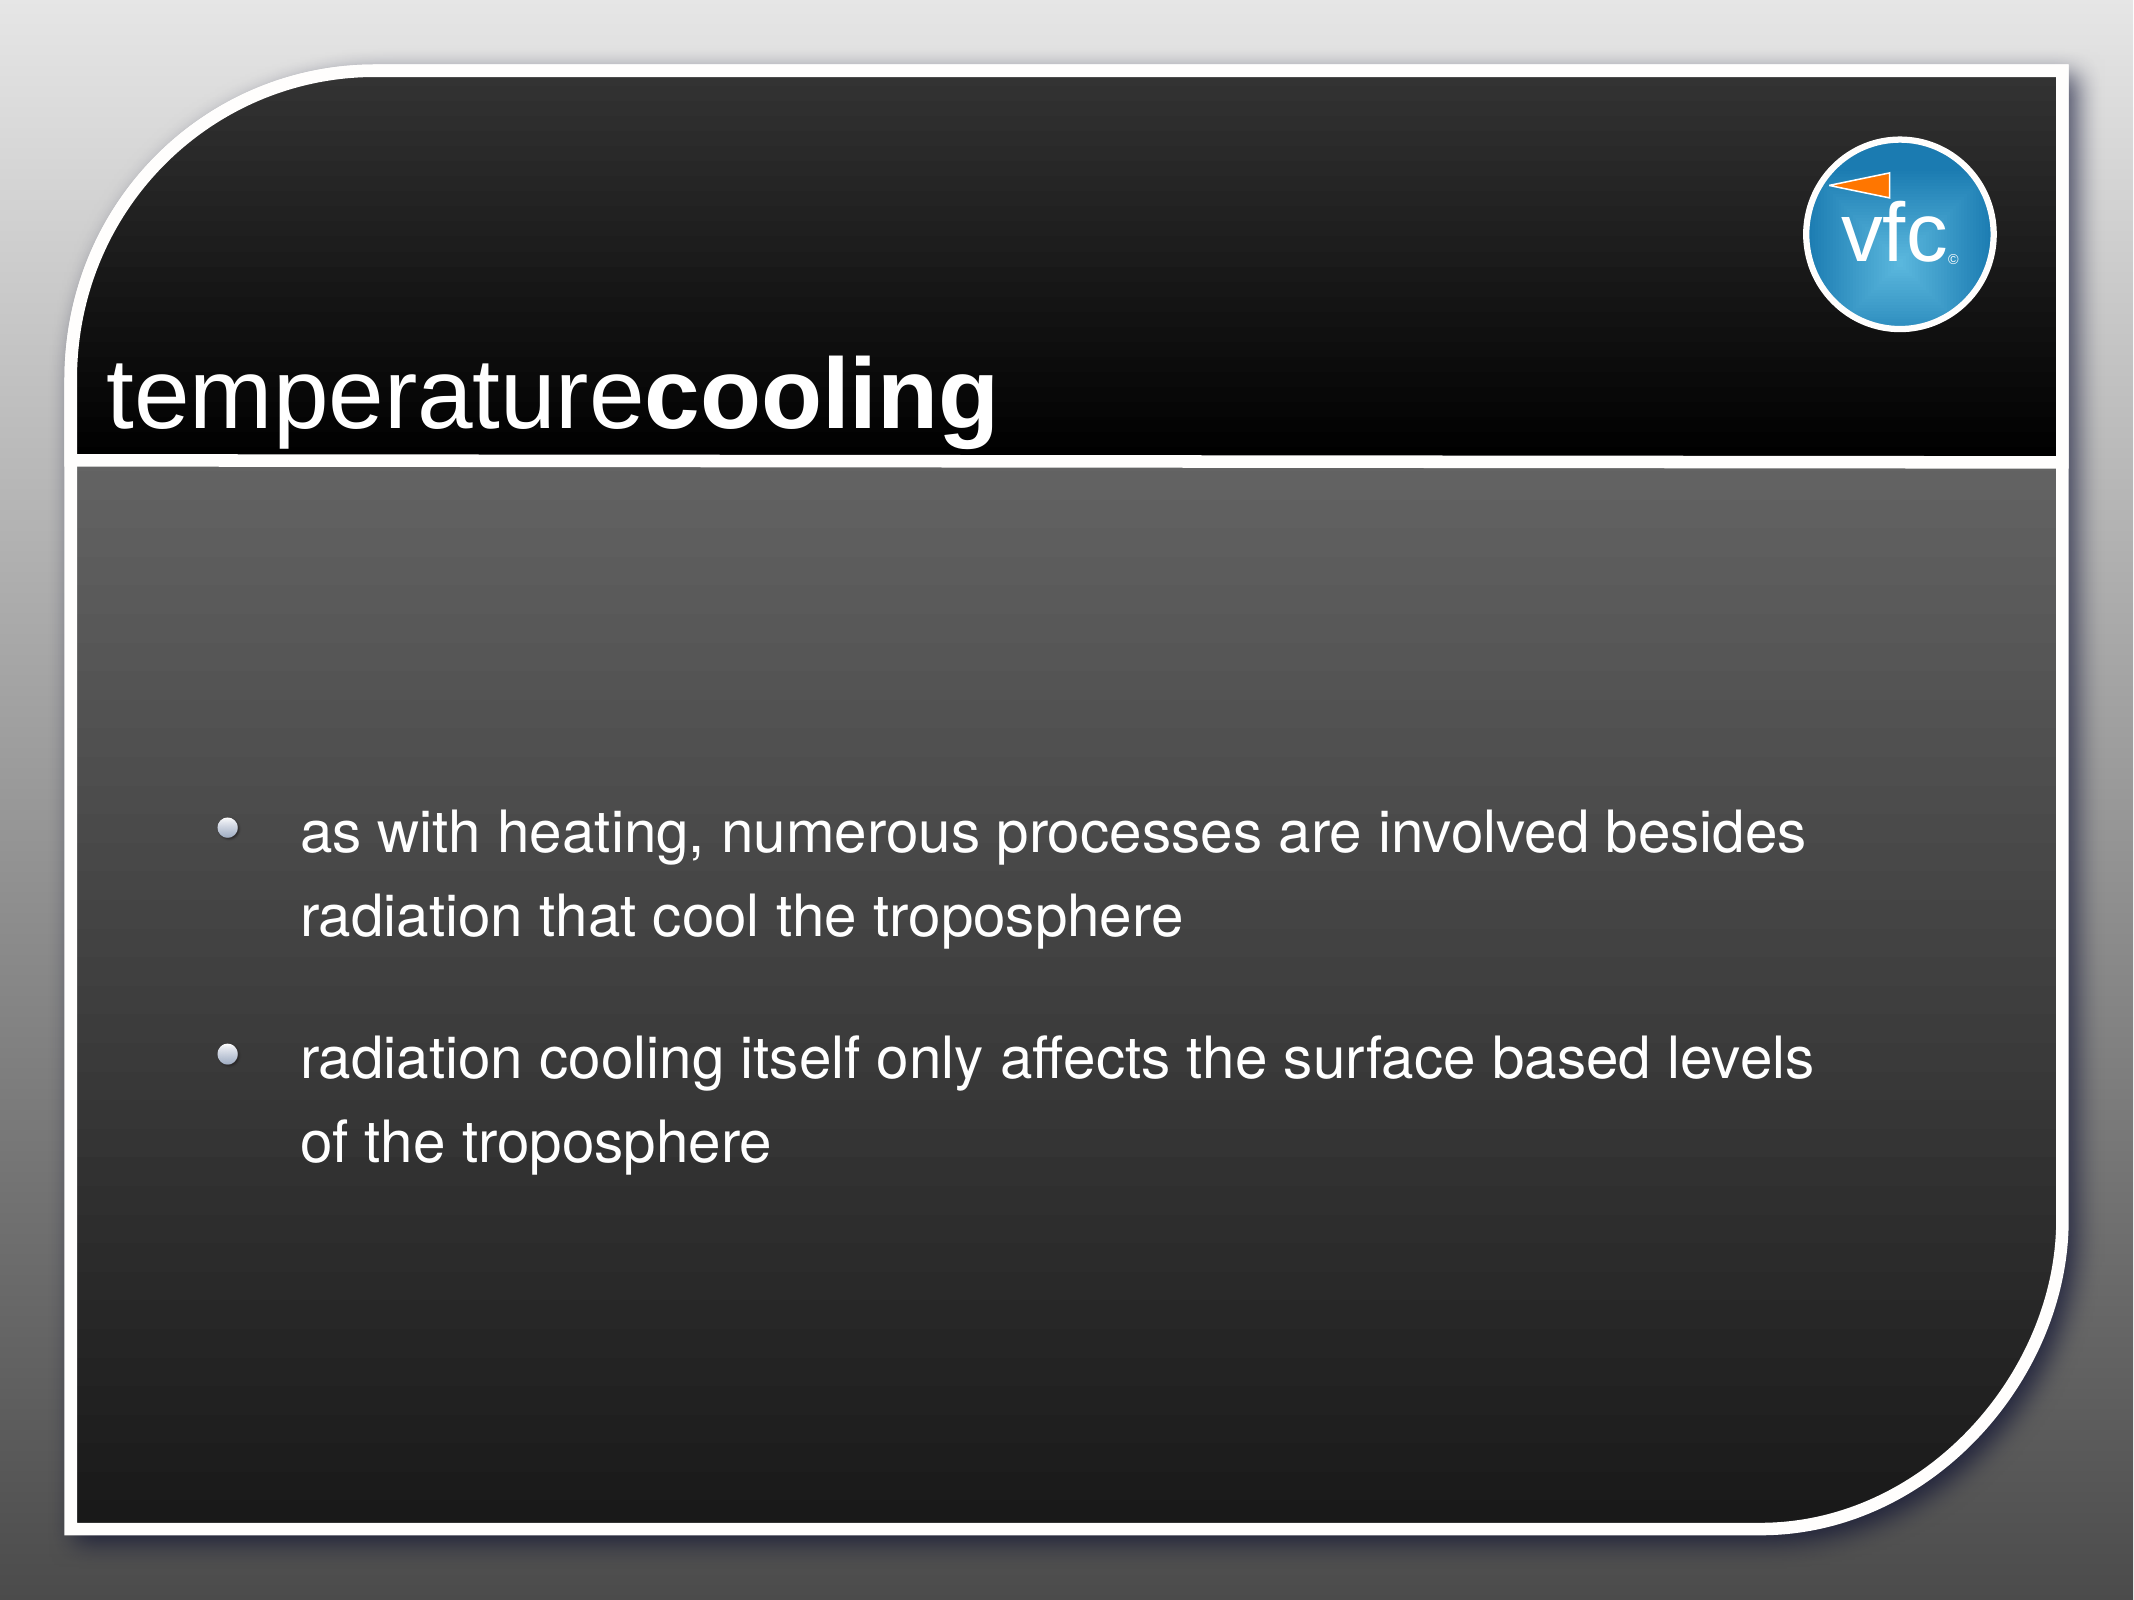

vfc©

# temperaturecooling

as with heating, numerous processes are involved besides radiation that cool the troposphere
radiation cooling itself only affects the surface based levels of the troposphere